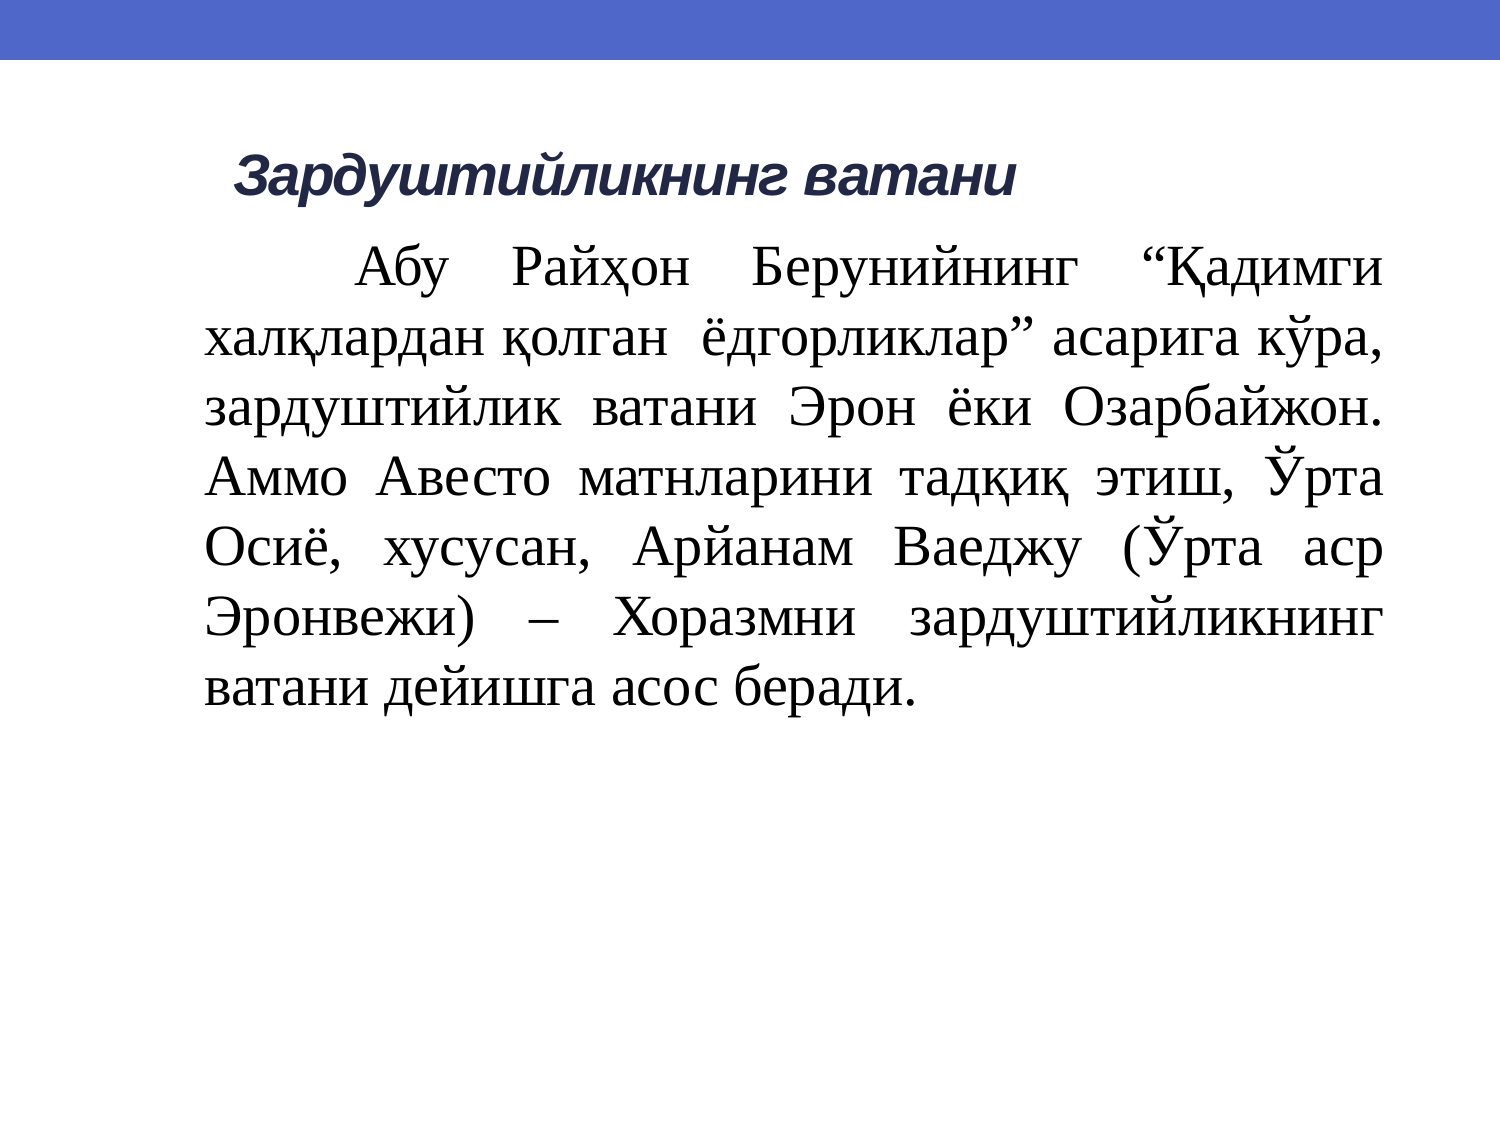

# Зардуштийликнинг ватани
		Абу Райҳон Берунийнинг “Қадимги халқлардан қолган  ёдгорликлар” асарига кўра, зардуштийлик ватани Эрон ёки Озарбайжон. Аммо Авесто матнларини тадқиқ этиш, Ўрта Осиё, хусусан, Арйанам Ваеджу (Ўрта аср Эронвежи) – Хоразмни зардуштийликнинг ватани дейишга асос беради.